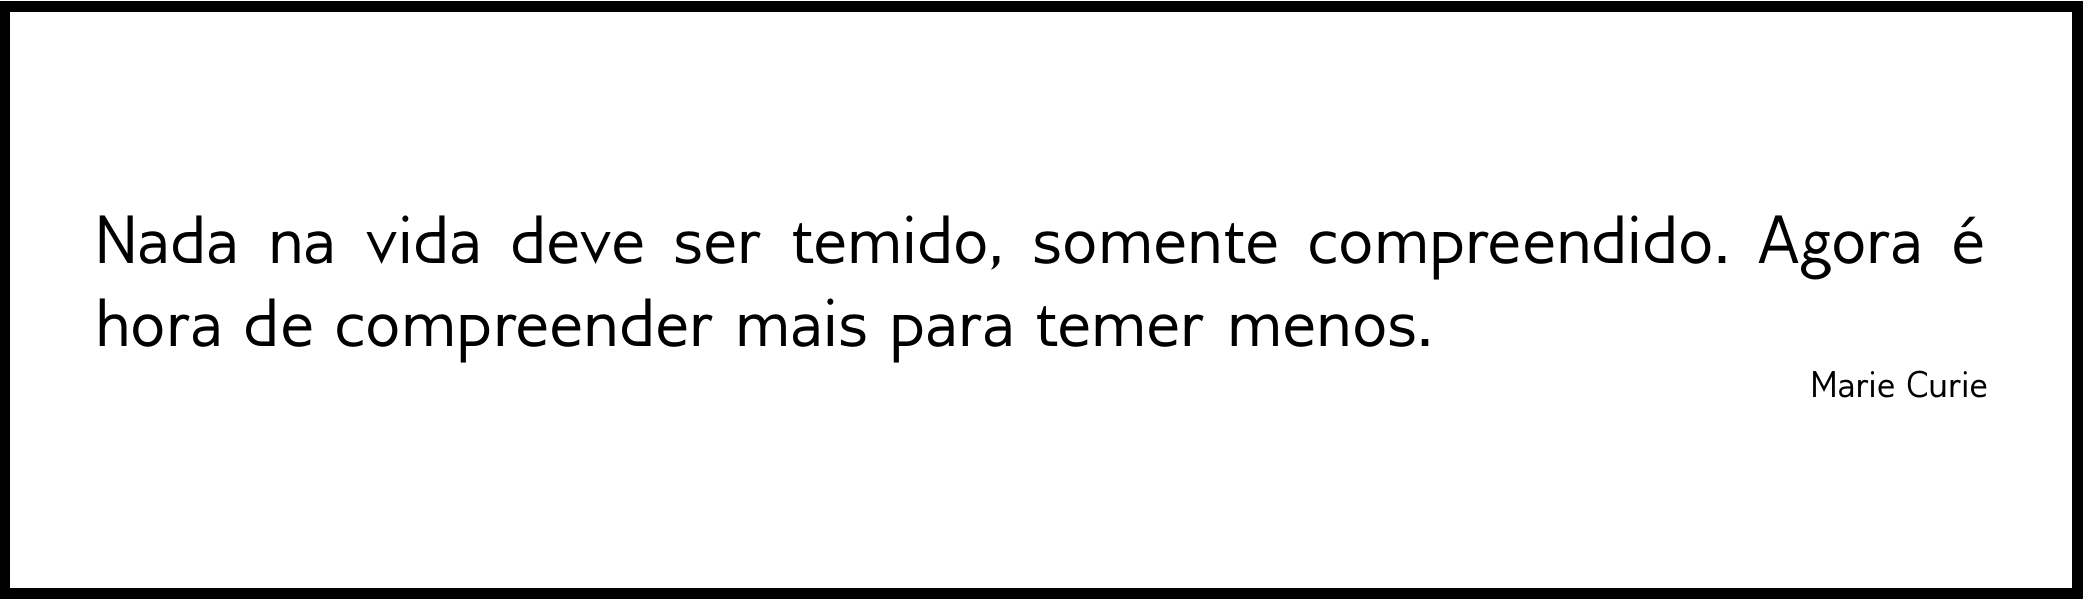

|  |
| --- |
Nada na vida deve ser temido, somente compreendido. Agora é hora de compreender mais para temer menos.
Marie Curie